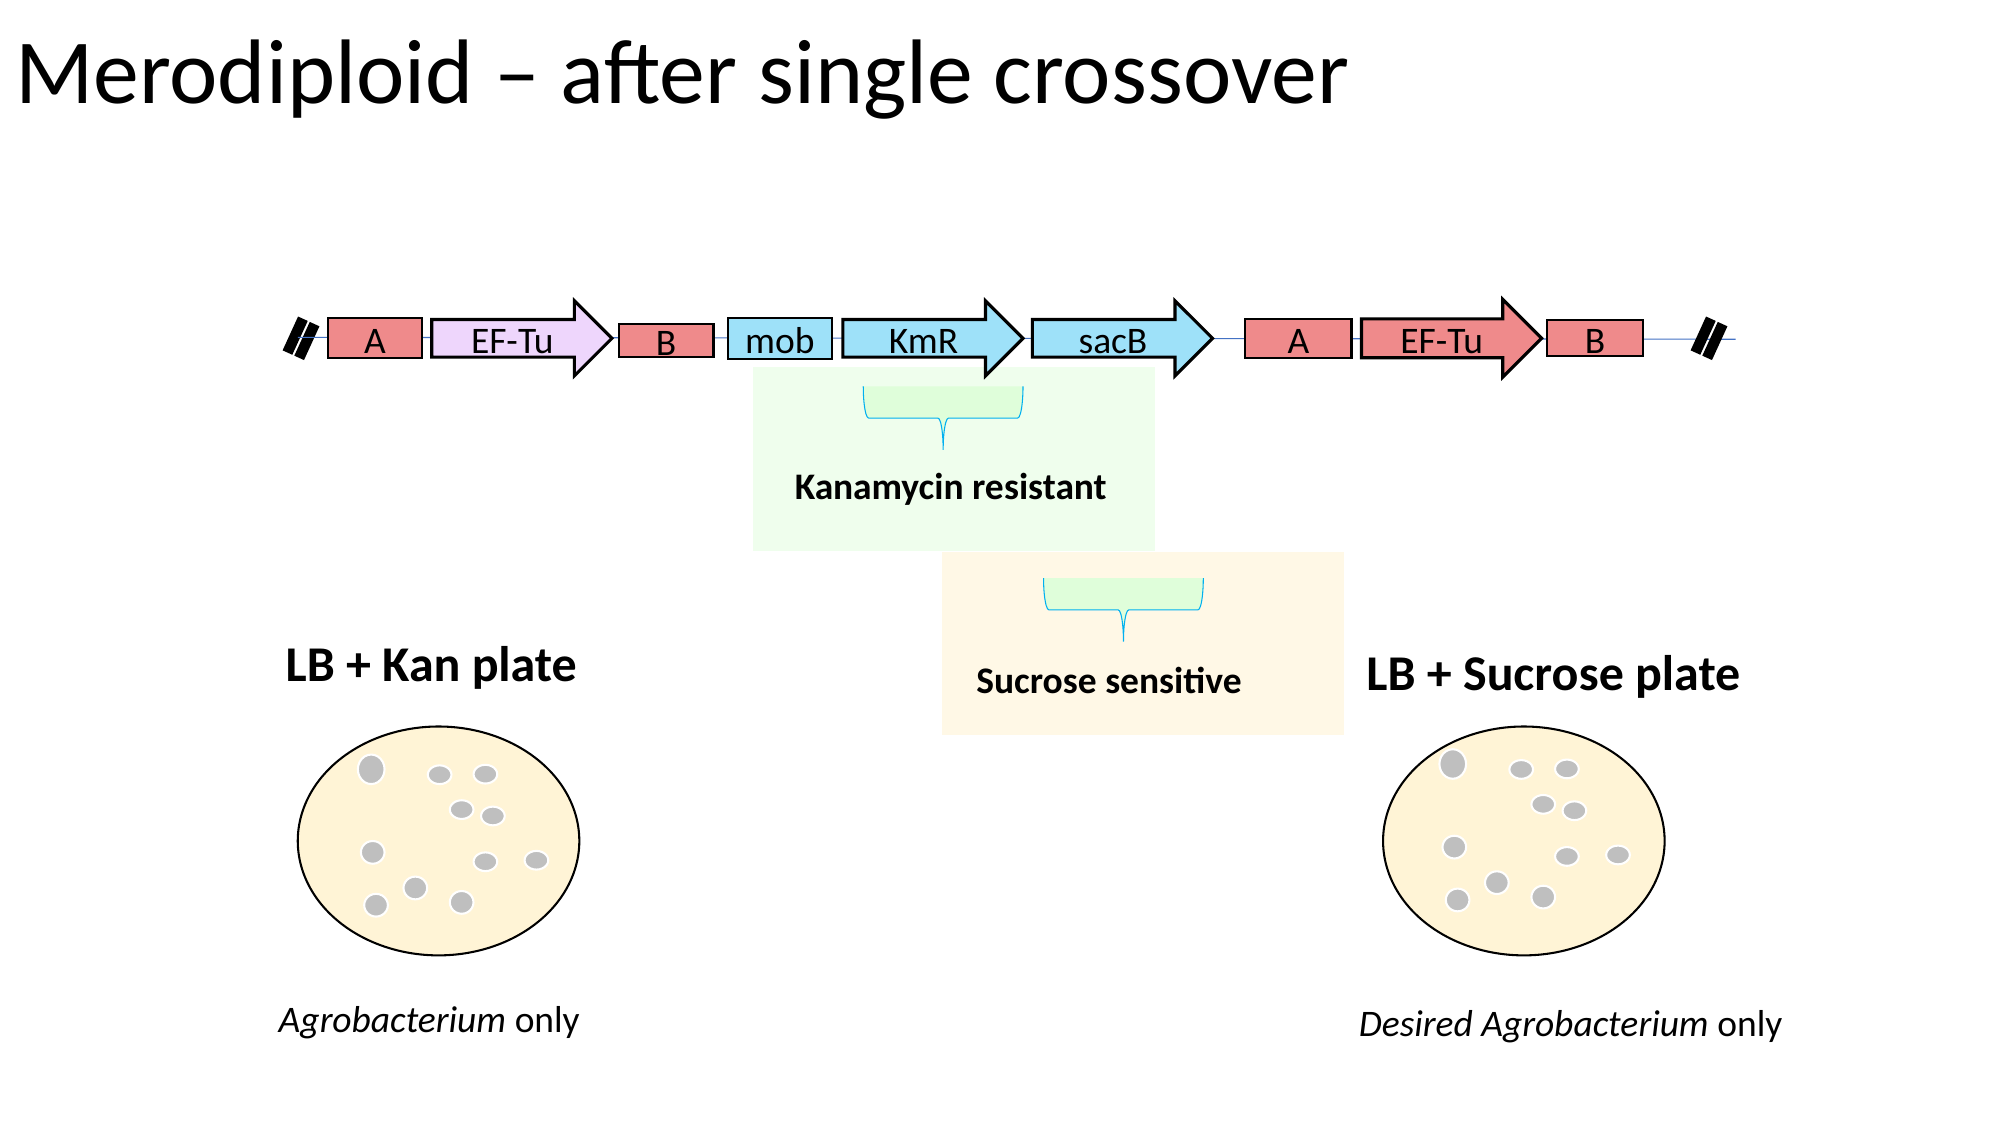

# Merodiploid – after single crossover
EF-Tu
EF-Tu
KmR
sacB
mob
A
A

B
B

Kanamycin resistant

LB + Kan plate
LB + Sucrose plate
Sucrose sensitive

Agrobacterium only
Desired Agrobacterium only